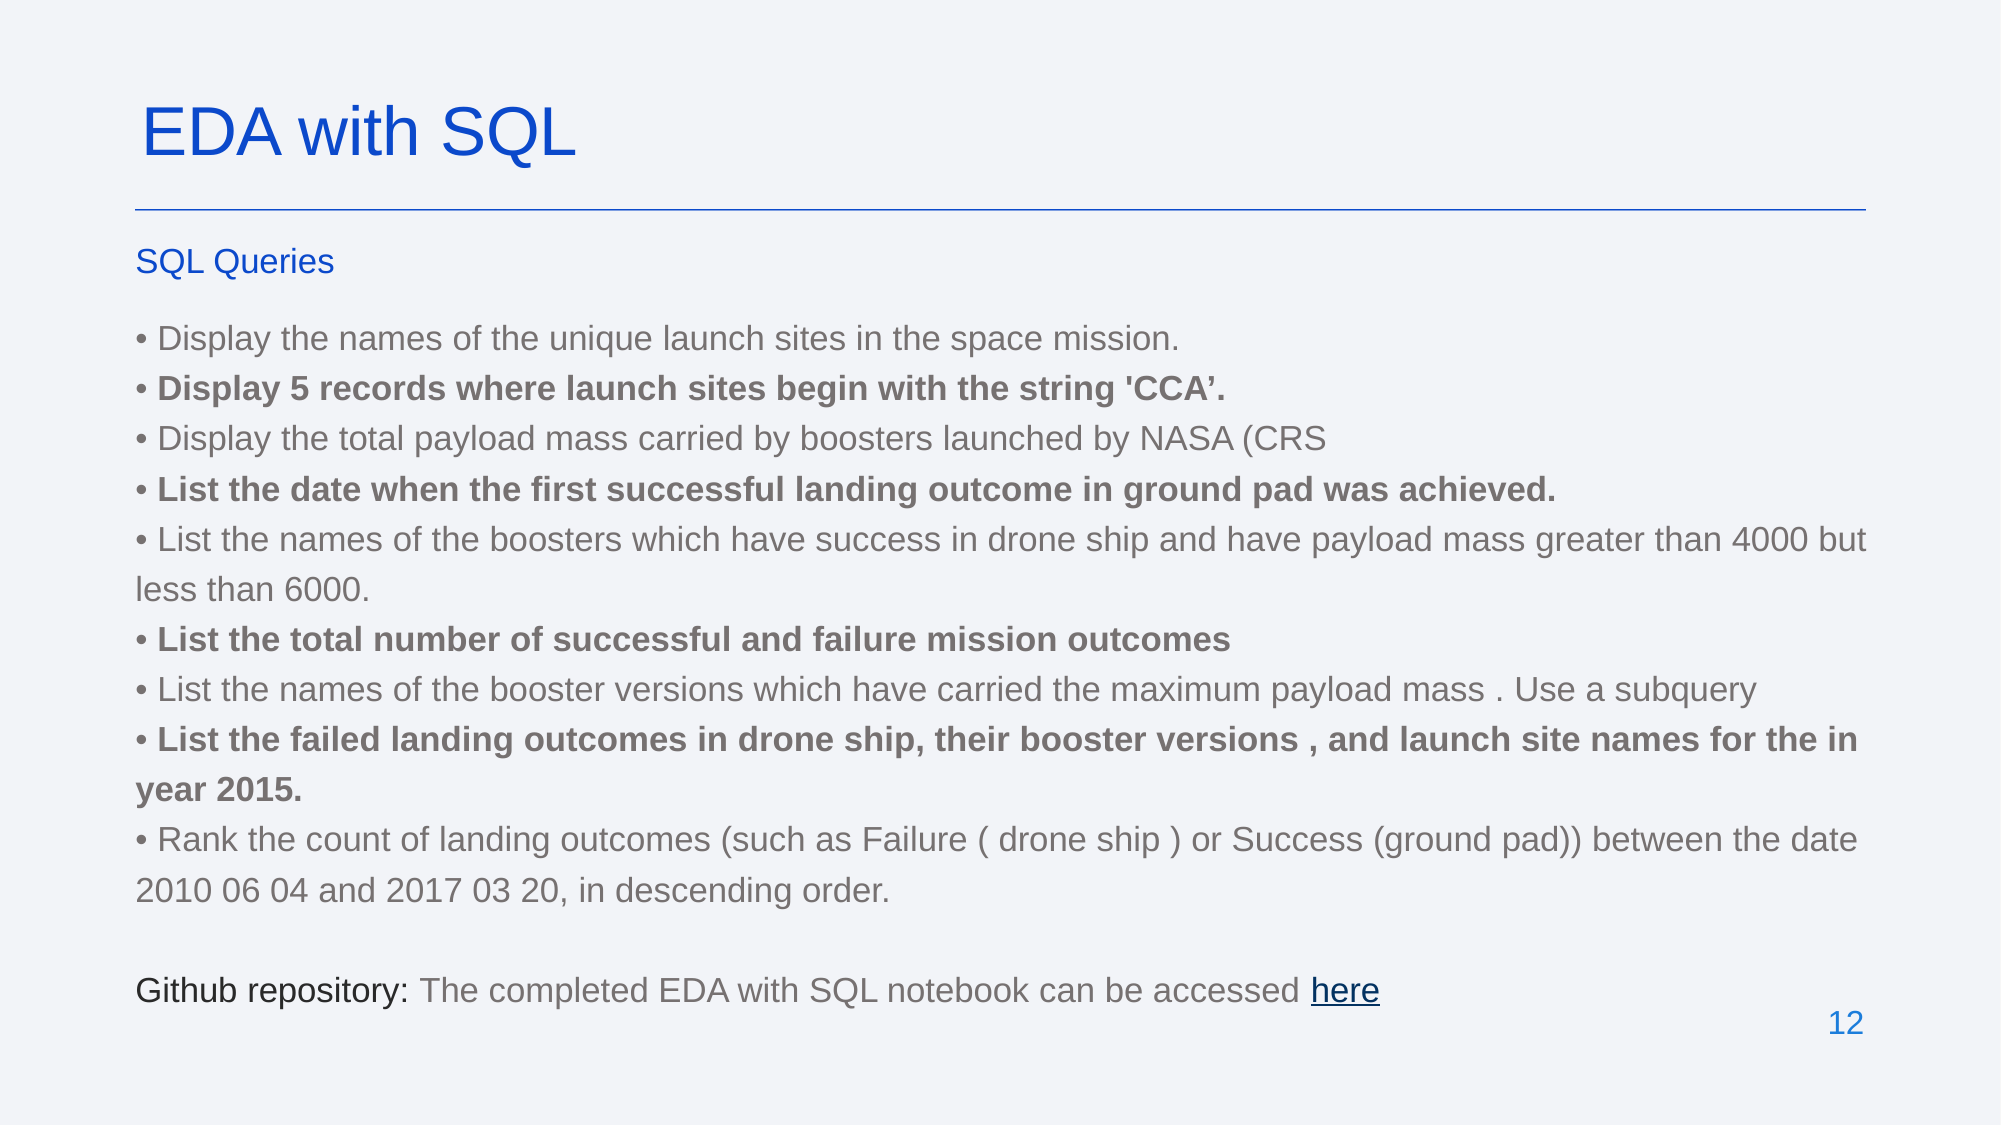

EDA with SQL
SQL Queries
• Display the names of the unique launch sites in the space mission.
• Display 5 records where launch sites begin with the string 'CCA’.
• Display the total payload mass carried by boosters launched by NASA (CRS
• List the date when the first successful landing outcome in ground pad was achieved.
• List the names of the boosters which have success in drone ship and have payload mass greater than 4000 but less than 6000.
• List the total number of successful and failure mission outcomes
• List the names of the booster versions which have carried the maximum payload mass . Use a subquery
• List the failed landing outcomes in drone ship, their booster versions , and launch site names for the in year 2015.
• Rank the count of landing outcomes (such as Failure ( drone ship ) or Success (ground pad)) between the date 2010 06 04 and 2017 03 20, in descending order.
Github repository: The completed EDA with SQL notebook can be accessed here

12